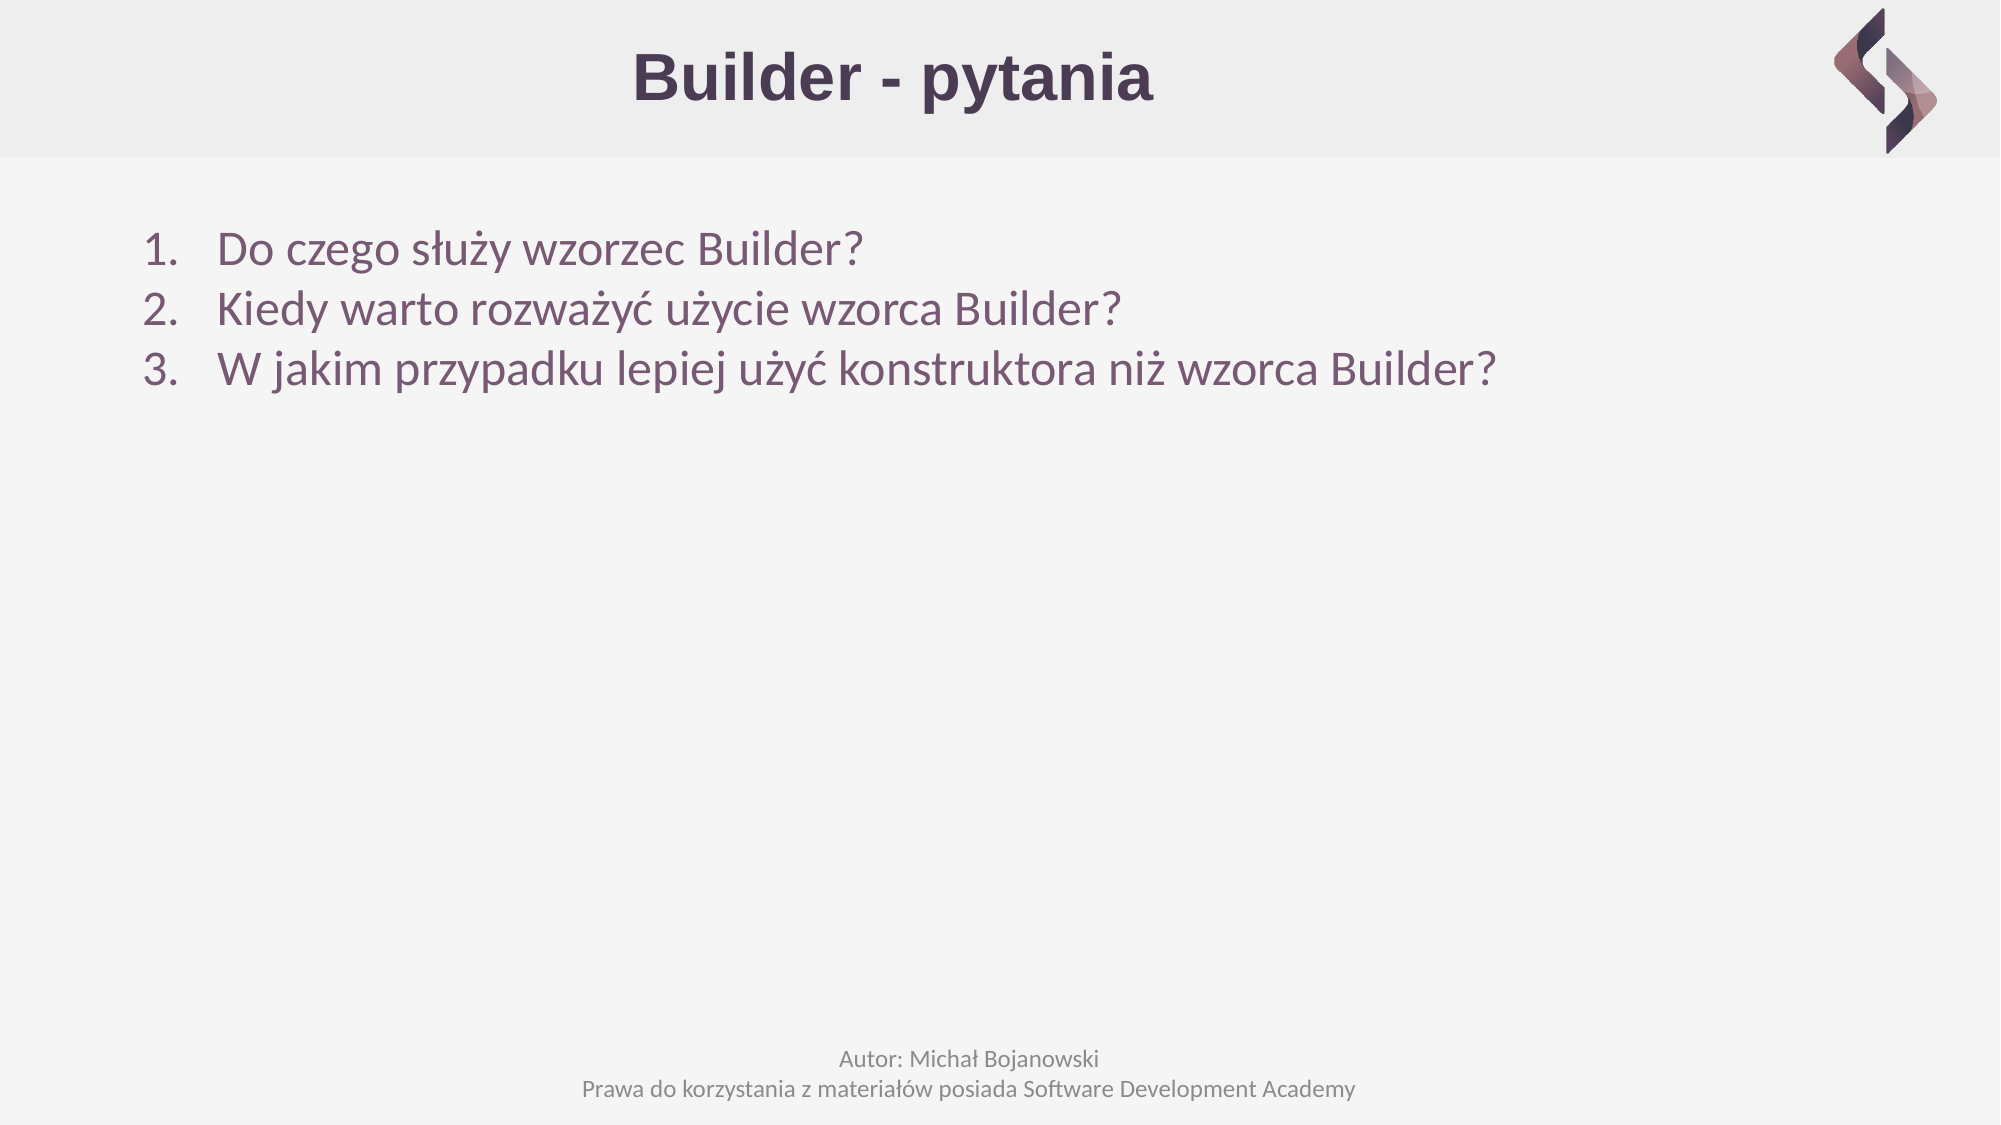

# Builder - pytania
Do czego służy wzorzec Builder?
Kiedy warto rozważyć użycie wzorca Builder?
W jakim przypadku lepiej użyć konstruktora niż wzorca Builder?

Autor: Michał Bojanowski
Prawa do korzystania z materiałów posiada Software Development Academy